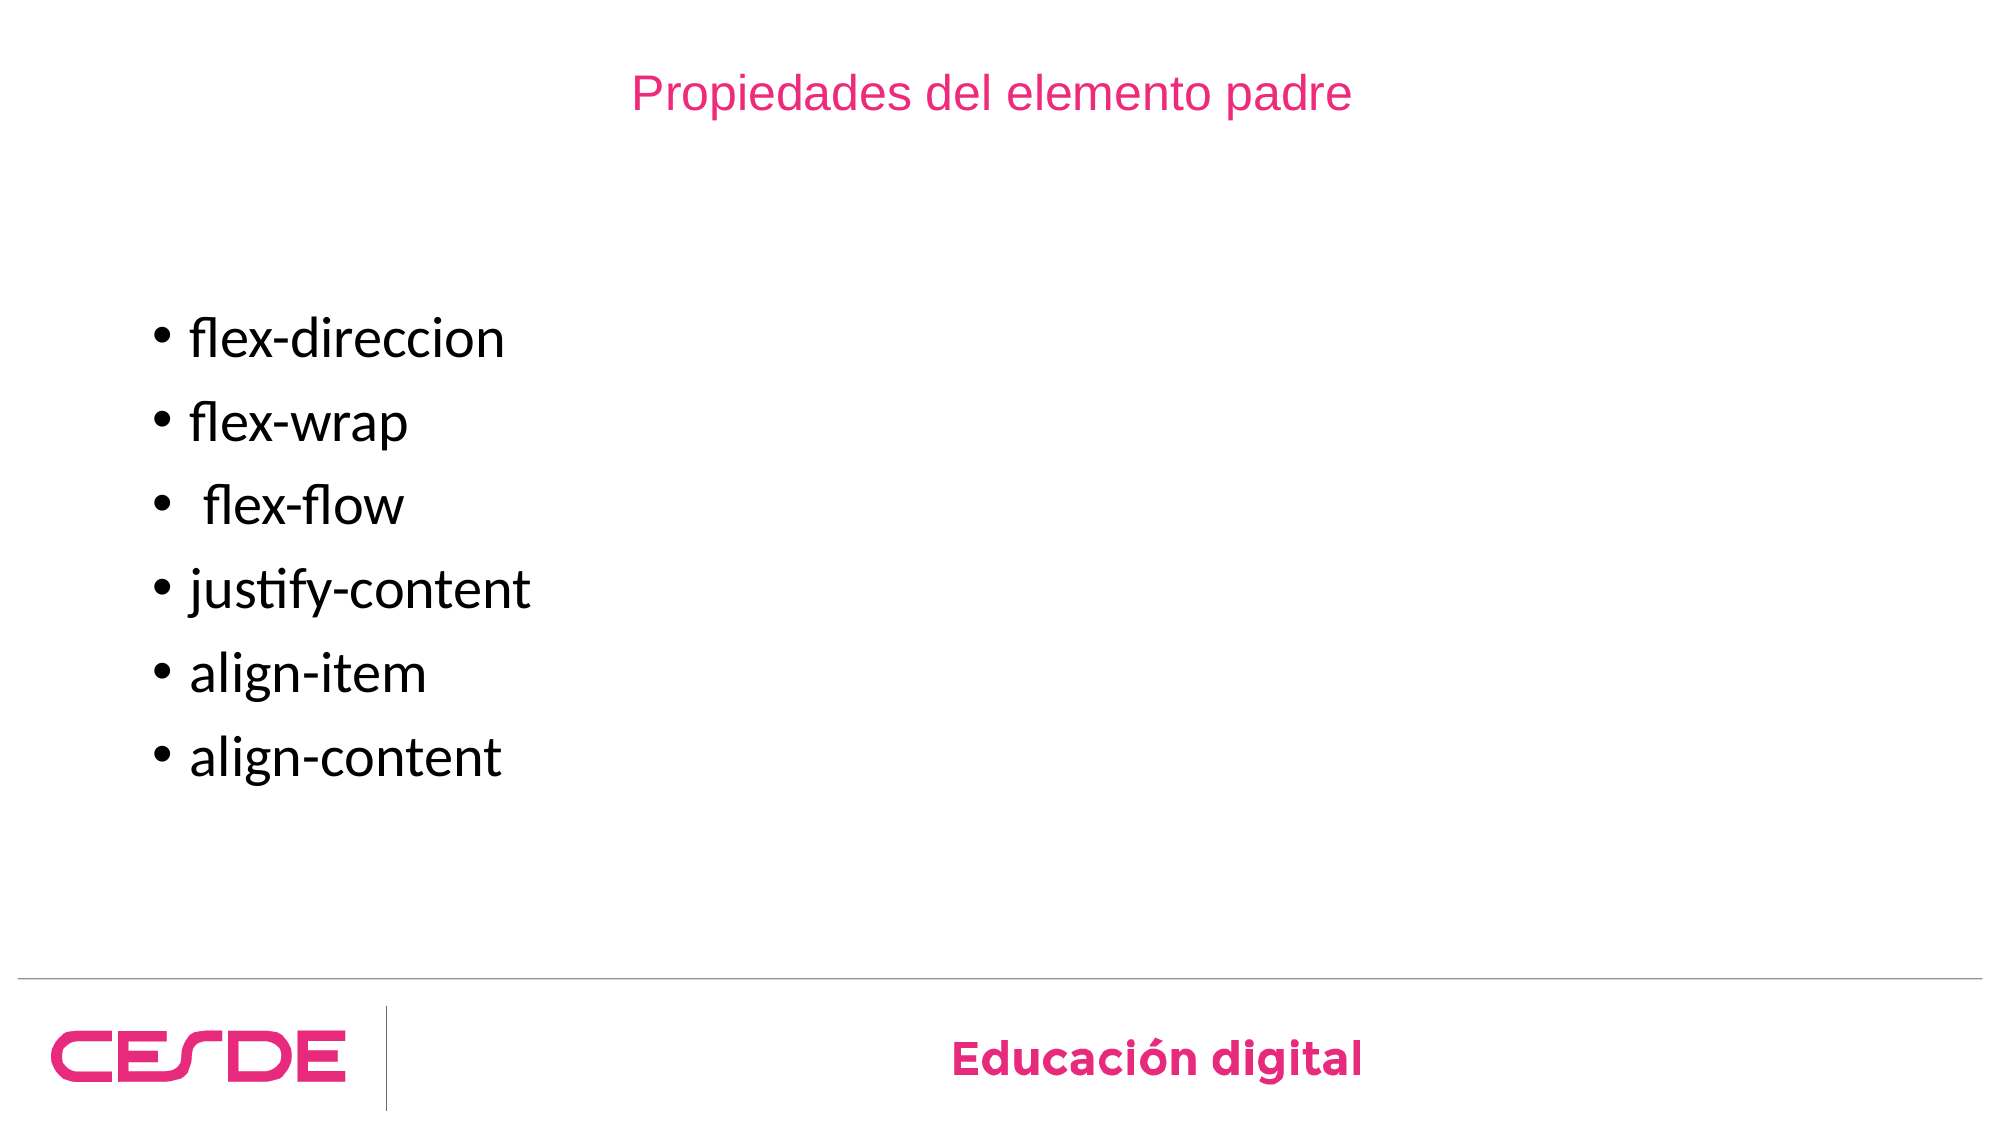

# Propiedades del elemento padre
flex-direccion
flex-wrap
 flex-flow
justify-content
align-item
align-content